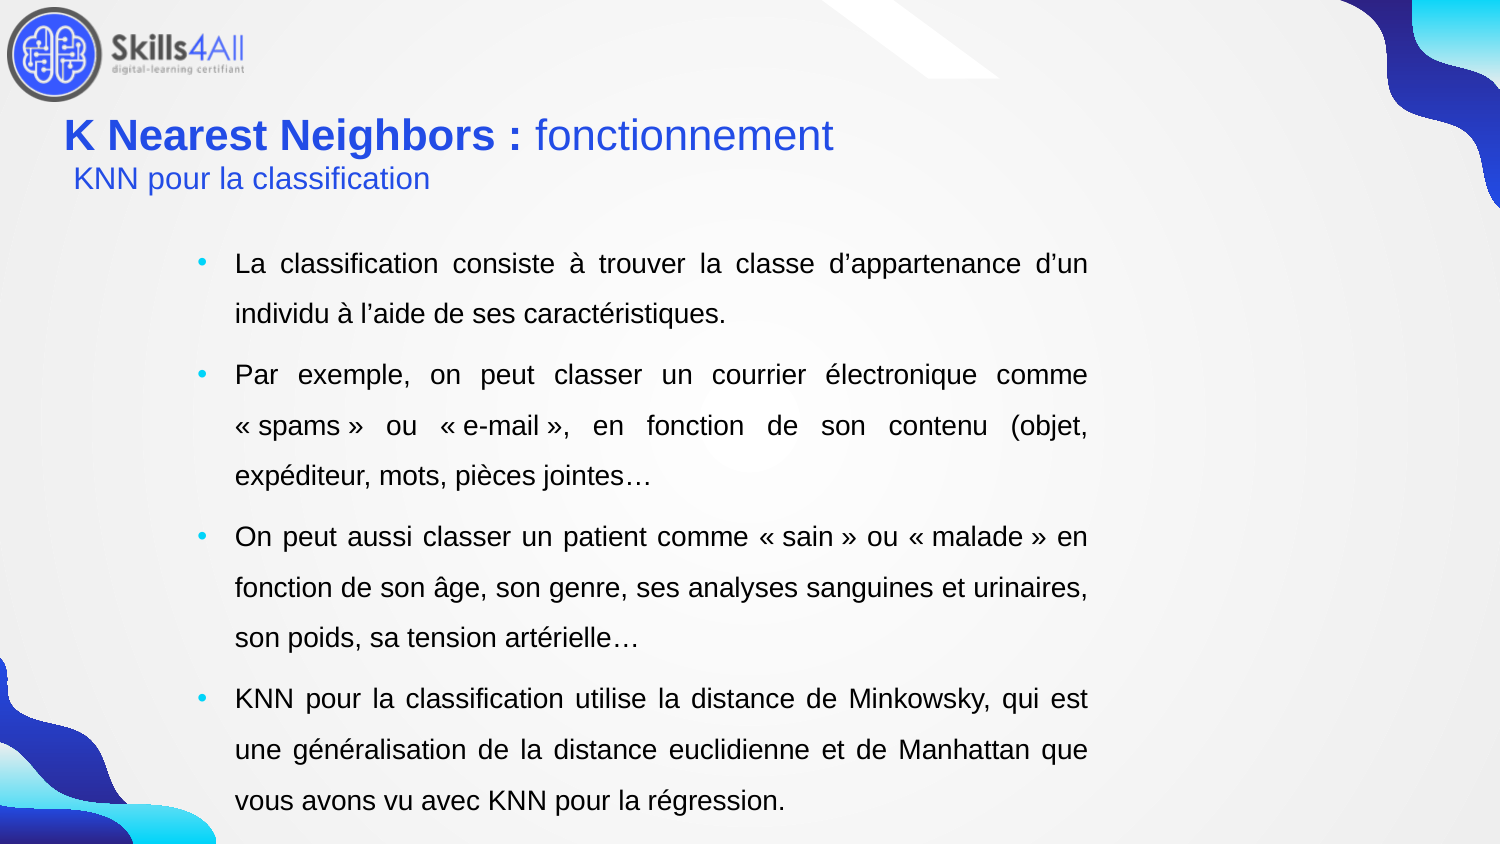

200
# K Nearest Neighbors : fonctionnement
KNN pour la classification
La classification consiste à trouver la classe d’appartenance d’un individu à l’aide de ses caractéristiques.
Par exemple, on peut classer un courrier électronique comme « spams » ou « e-mail », en fonction de son contenu (objet, expéditeur, mots, pièces jointes…
On peut aussi classer un patient comme « sain » ou « malade » en fonction de son âge, son genre, ses analyses sanguines et urinaires, son poids, sa tension artérielle…
KNN pour la classification utilise la distance de Minkowsky, qui est une généralisation de la distance euclidienne et de Manhattan que vous avons vu avec KNN pour la régression.